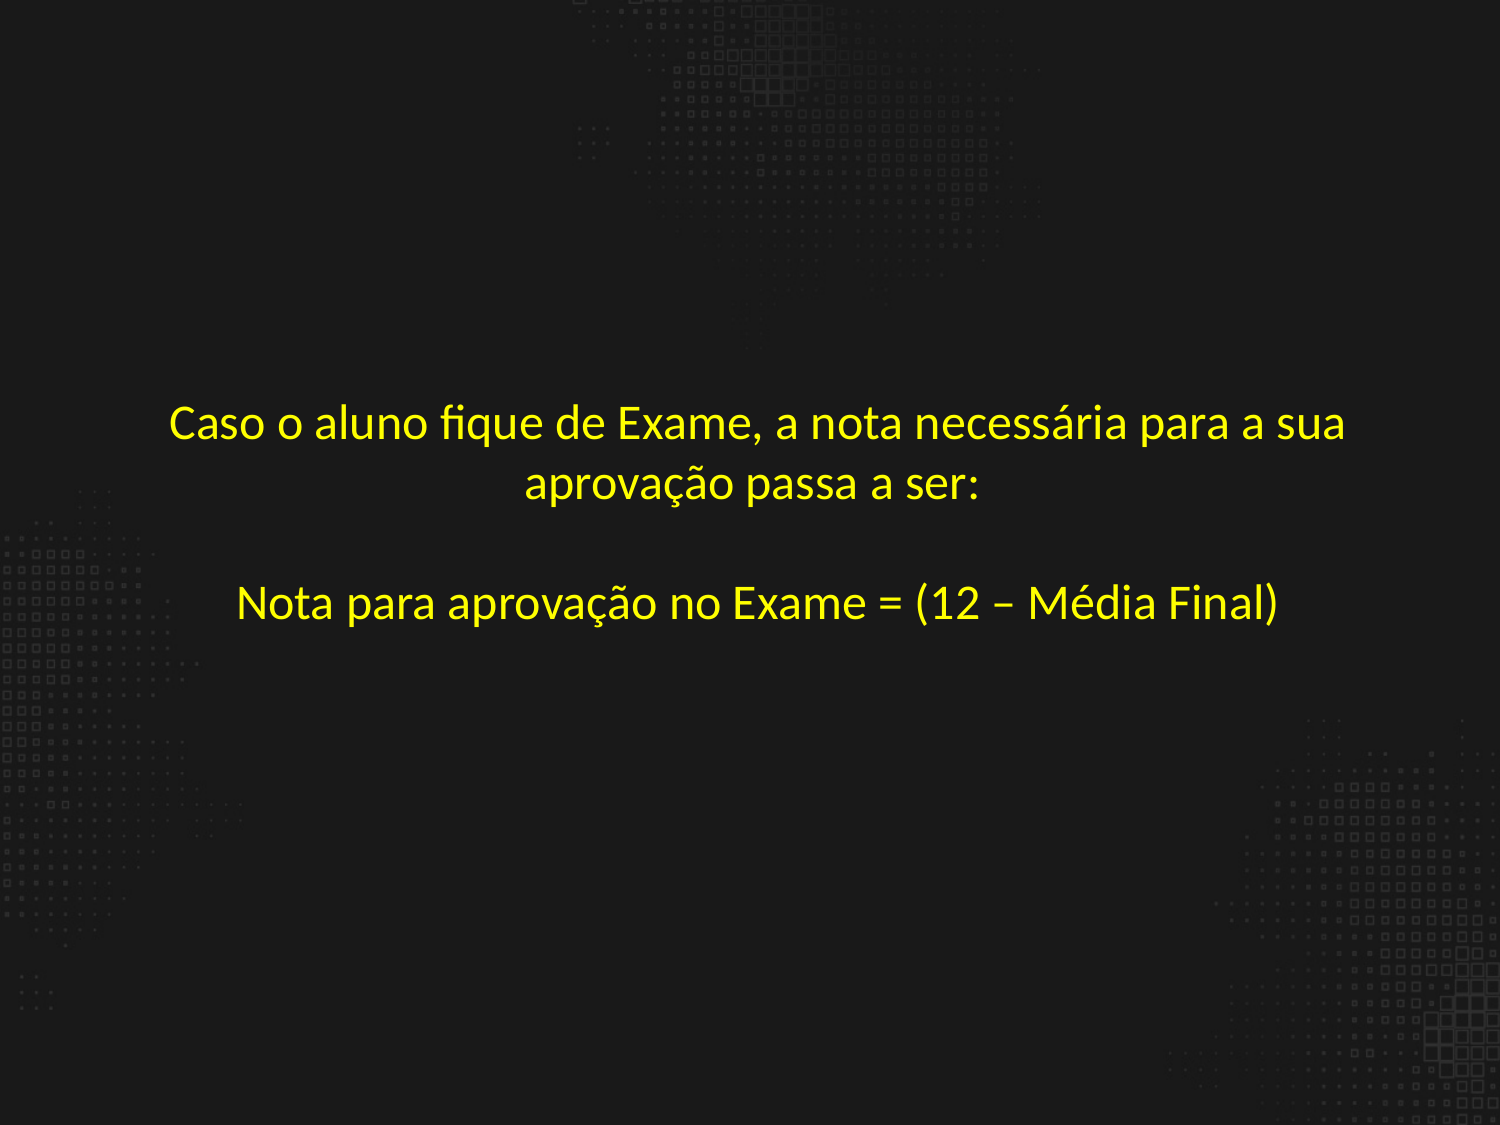

Caso o aluno fique de Exame, a nota necessária para a sua aprovação passa a ser:

Nota para aprovação no Exame = (12 – Média Final)